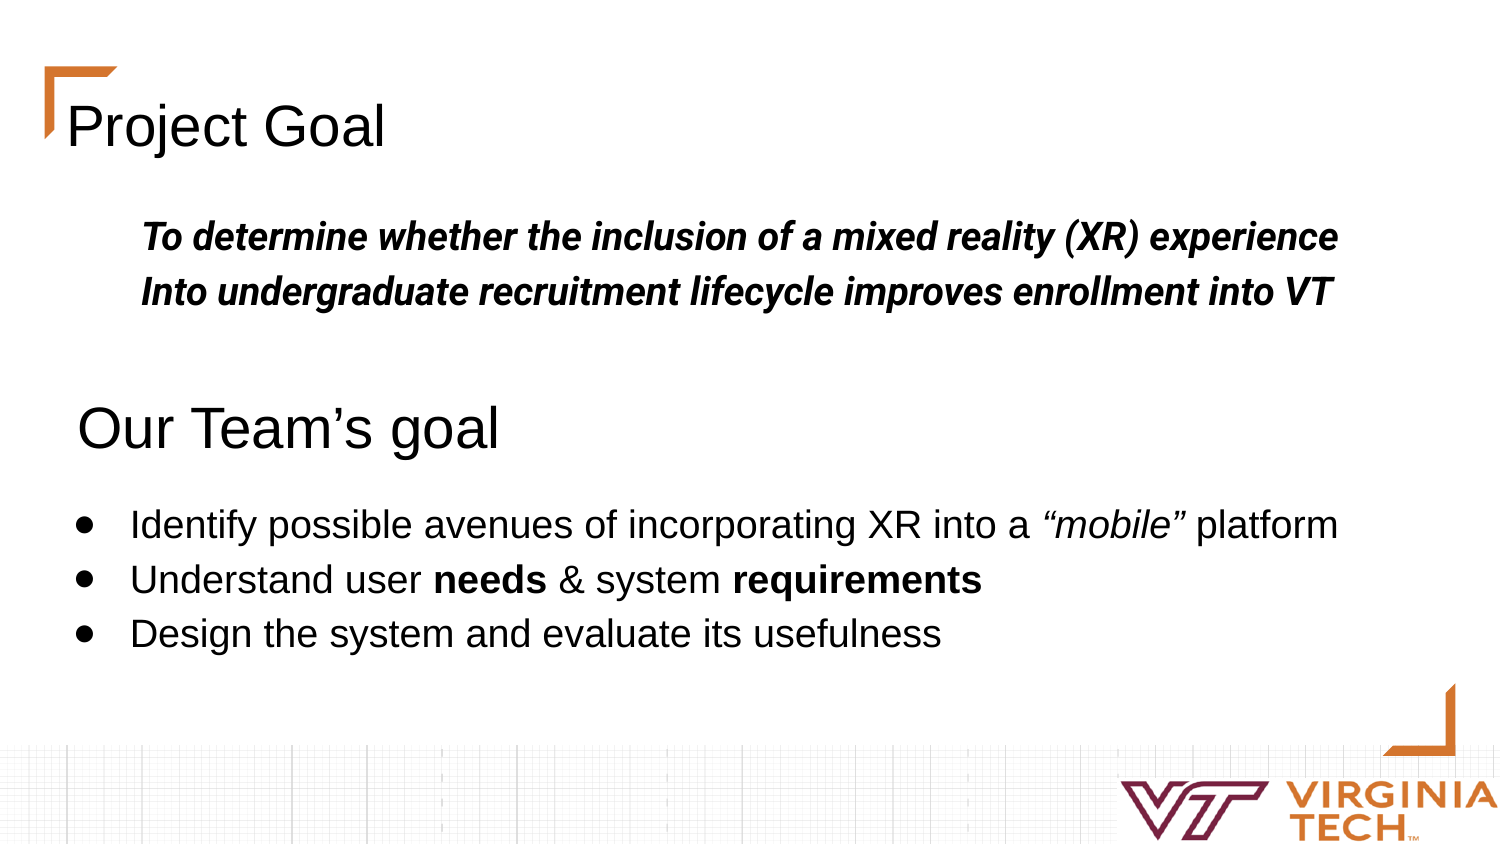

# Project Goal
To determine whether the inclusion of a mixed reality (XR) experience
Into undergraduate recruitment lifecycle improves enrollment into VT

Our Team’s goal
Identify possible avenues of incorporating XR into a “mobile” platform
Understand user needs & system requirements
Design the system and evaluate its usefulness